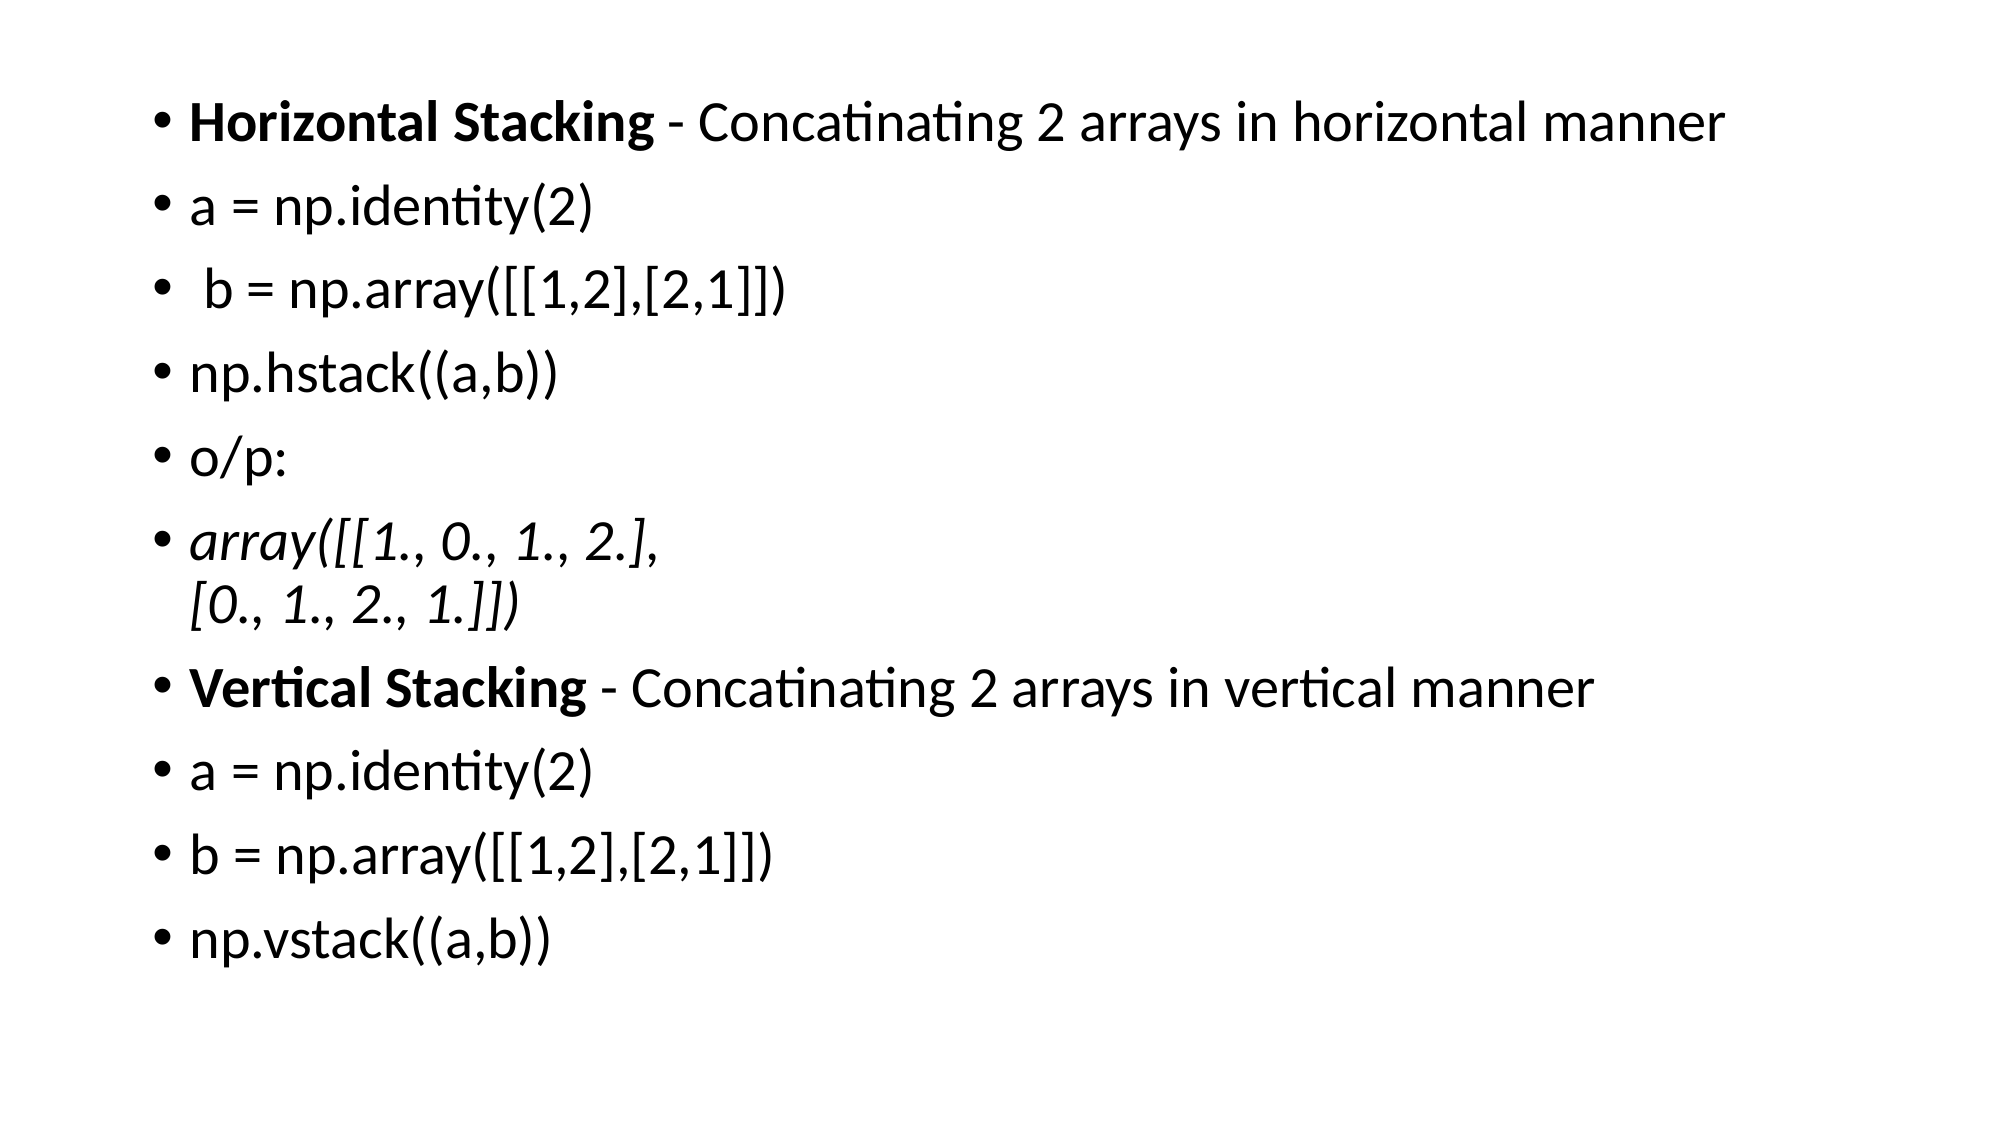

Horizontal Stacking - Concatinating 2 arrays in horizontal manner
a = np.identity(2)
 b = np.array([[1,2],[2,1]])
np.hstack((a,b))
o/p:
array([[1., 0., 1., 2.],
[0., 1., 2., 1.]])
Vertical Stacking - Concatinating 2 arrays in vertical manner
a = np.identity(2)
b = np.array([[1,2],[2,1]])
np.vstack((a,b))